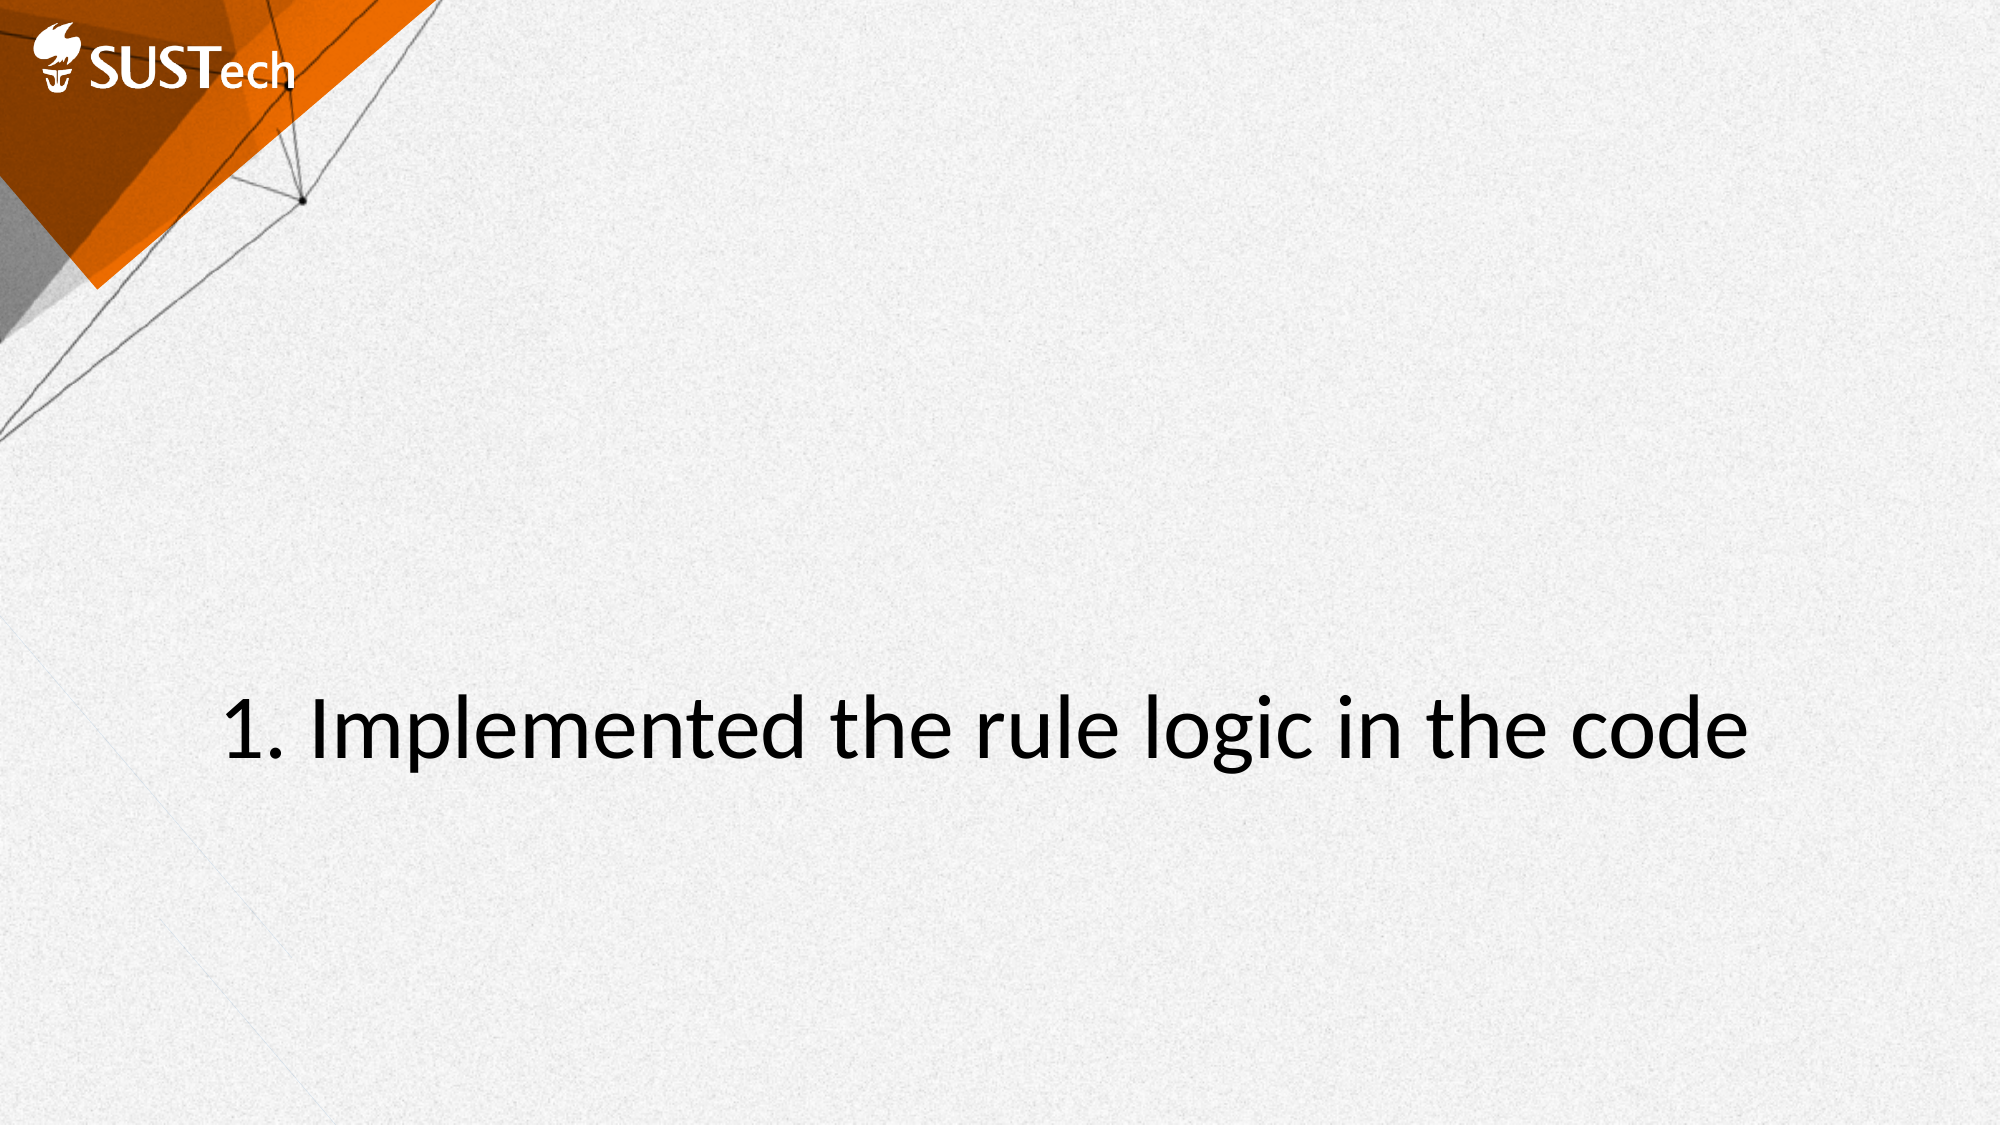

# 1. Implemented the rule logic in the code